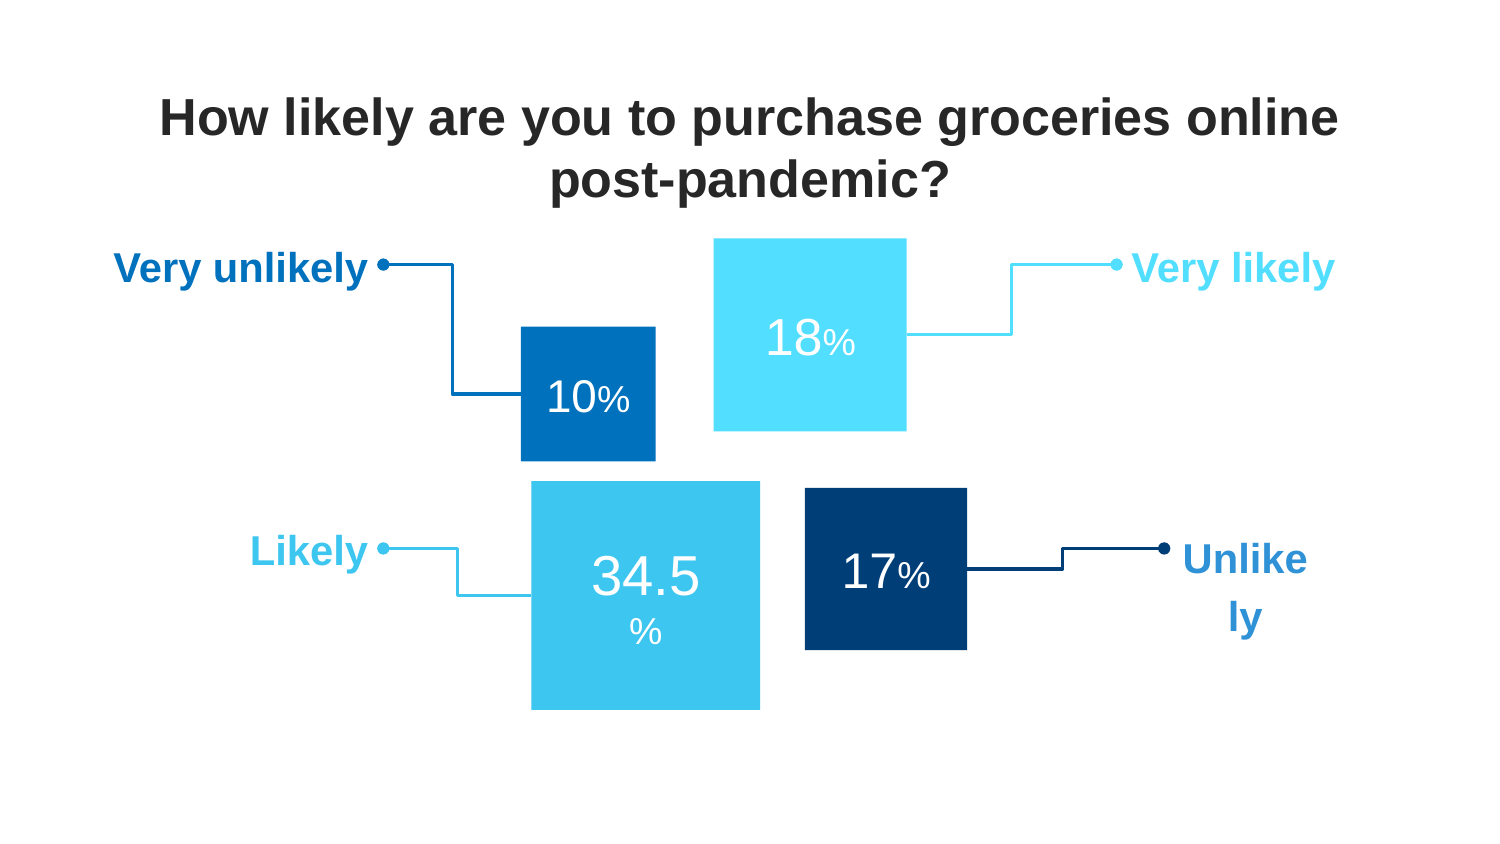

# How likely are you to purchase groceries online post-pandemic?

Very likely

Very unlikely

18%

10%

Likely

Unlikely
17%
34.5%